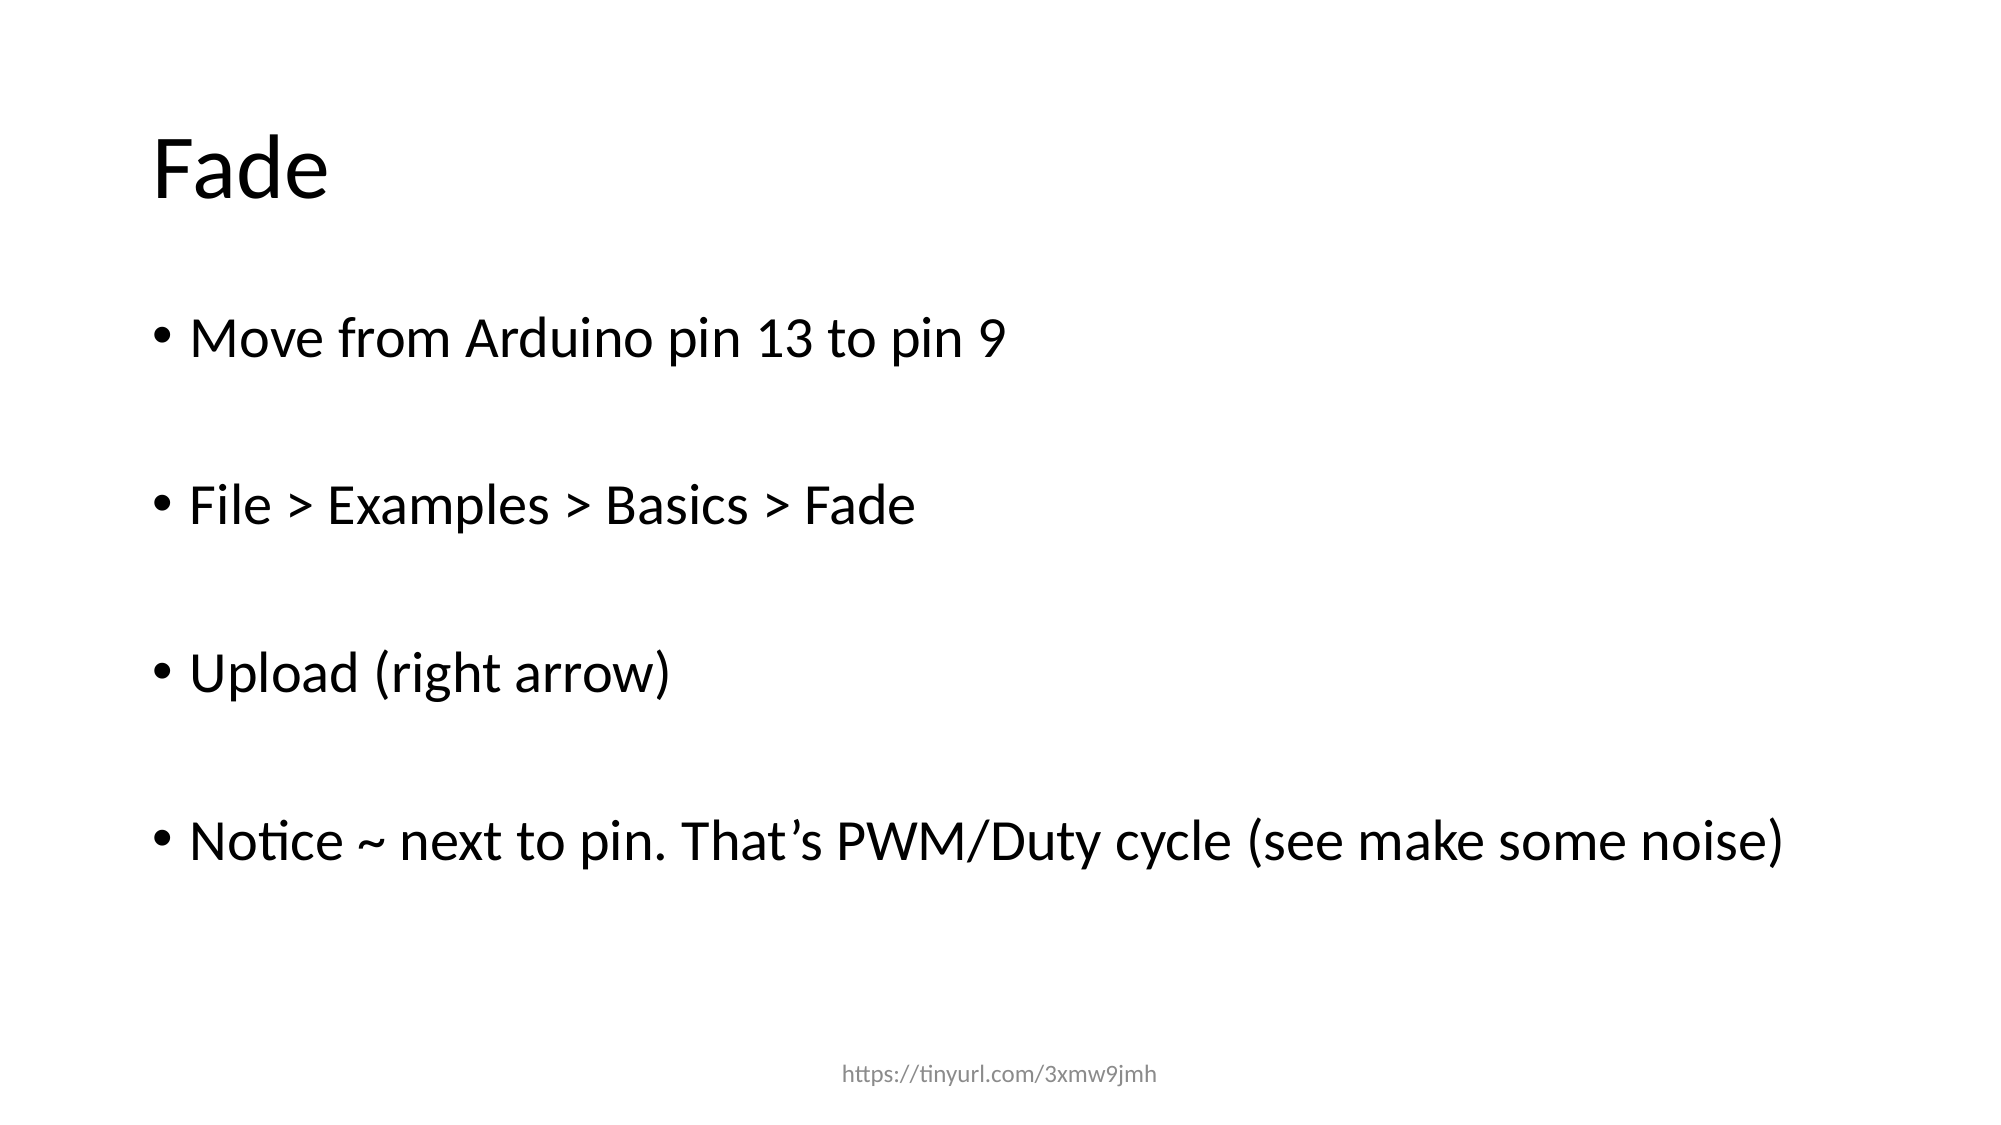

# Fade
Move from Arduino pin 13 to pin 9

File > Examples > Basics > Fade

Upload (right arrow)

Notice ~ next to pin. That’s PWM/Duty cycle (see make some noise)
https://tinyurl.com/3xmw9jmh